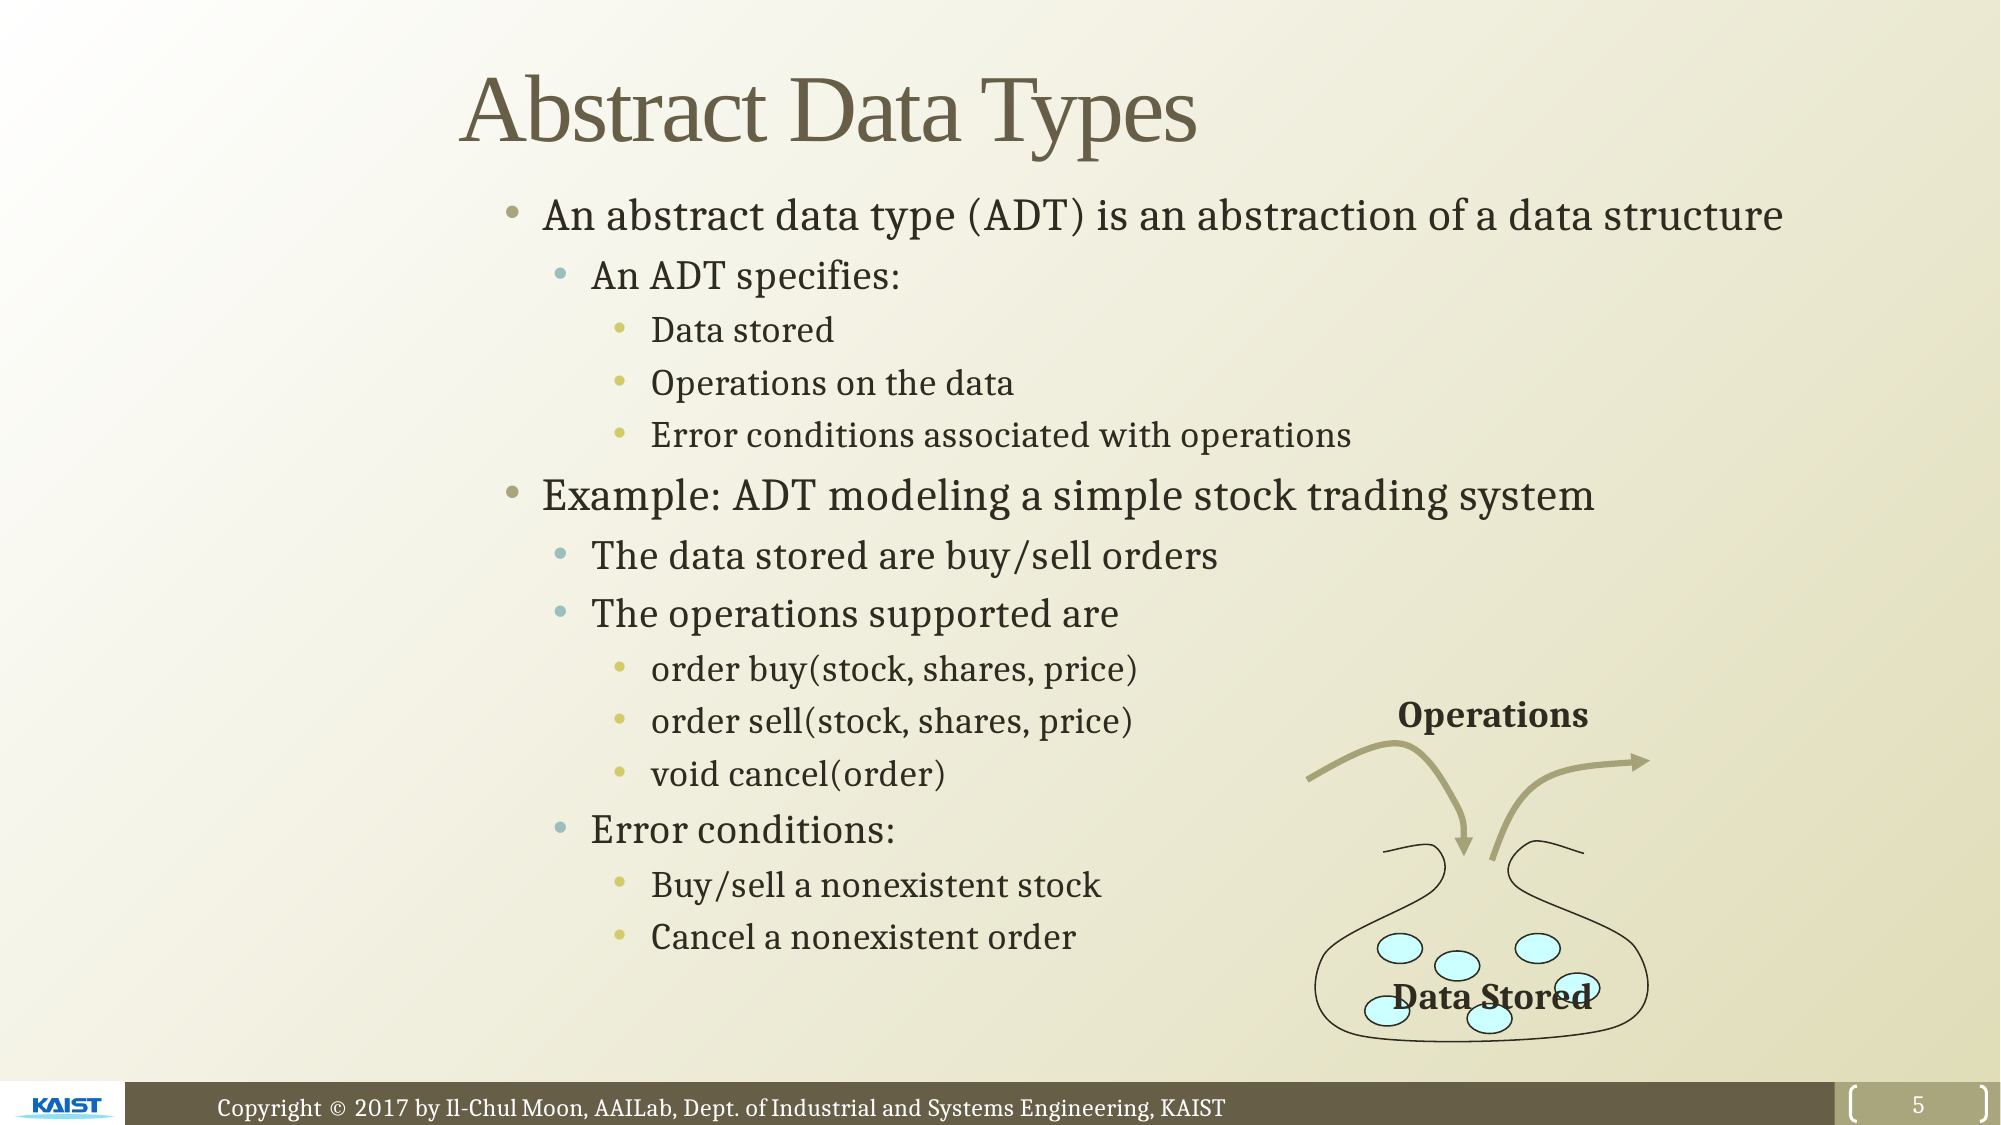

# Abstract Data Types
An abstract data type (ADT) is an abstraction of a data structure
An ADT specifies:
Data stored
Operations on the data
Error conditions associated with operations
Example: ADT modeling a simple stock trading system
The data stored are buy/sell orders
The operations supported are
order buy(stock, shares, price)
order sell(stock, shares, price)
void cancel(order)
Error conditions:
Buy/sell a nonexistent stock
Cancel a nonexistent order

Operations

Data Stored
5